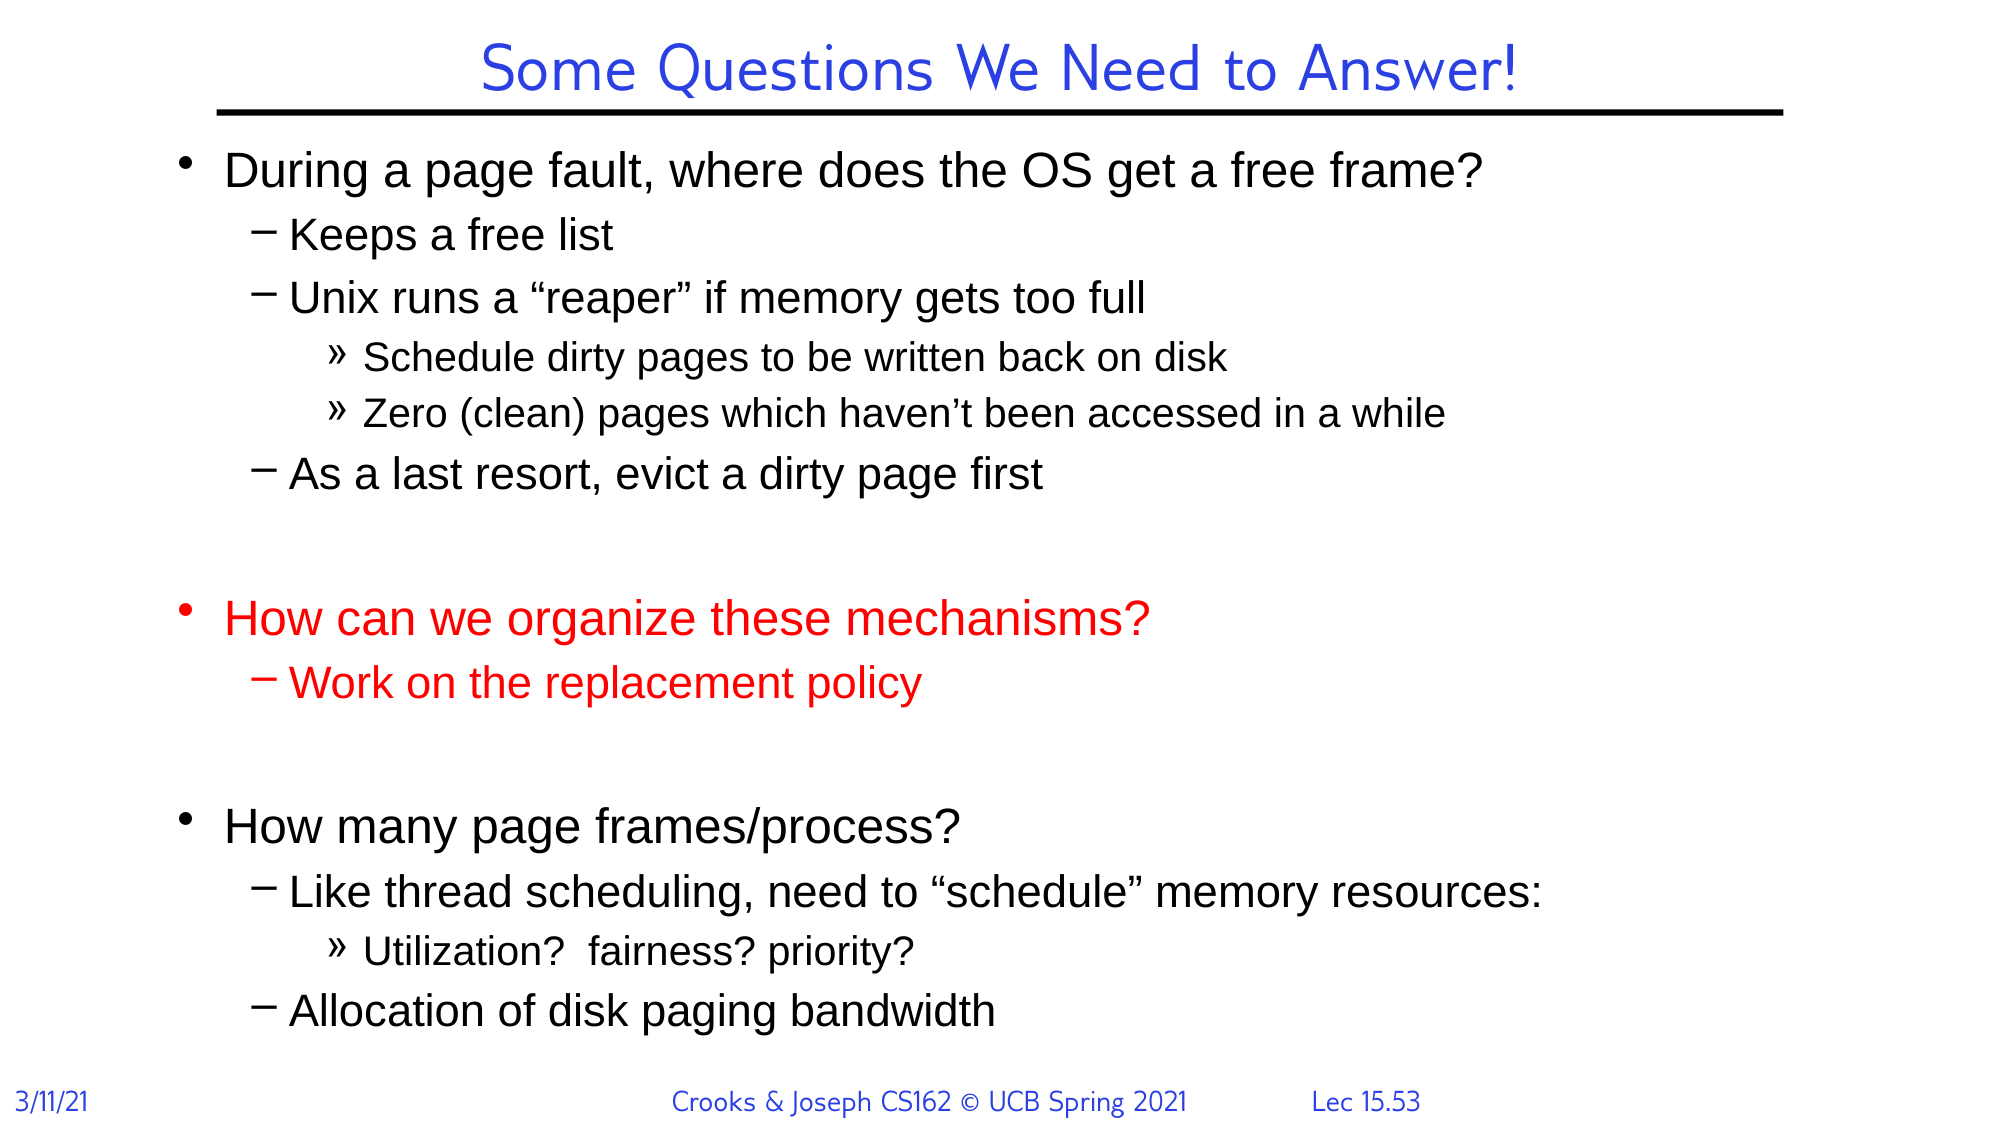

# Some Questions We Need to Answer!
During a page fault, where does the OS get a free frame?
Keeps a free list
Unix runs a “reaper” if memory gets too full
Schedule dirty pages to be written back on disk
Zero (clean) pages which haven’t been accessed in a while
As a last resort, evict a dirty page first

How can we organize these mechanisms?
Work on the replacement policy

How many page frames/process?
Like thread scheduling, need to “schedule” memory resources:
Utilization?  fairness? priority?
Allocation of disk paging bandwidth